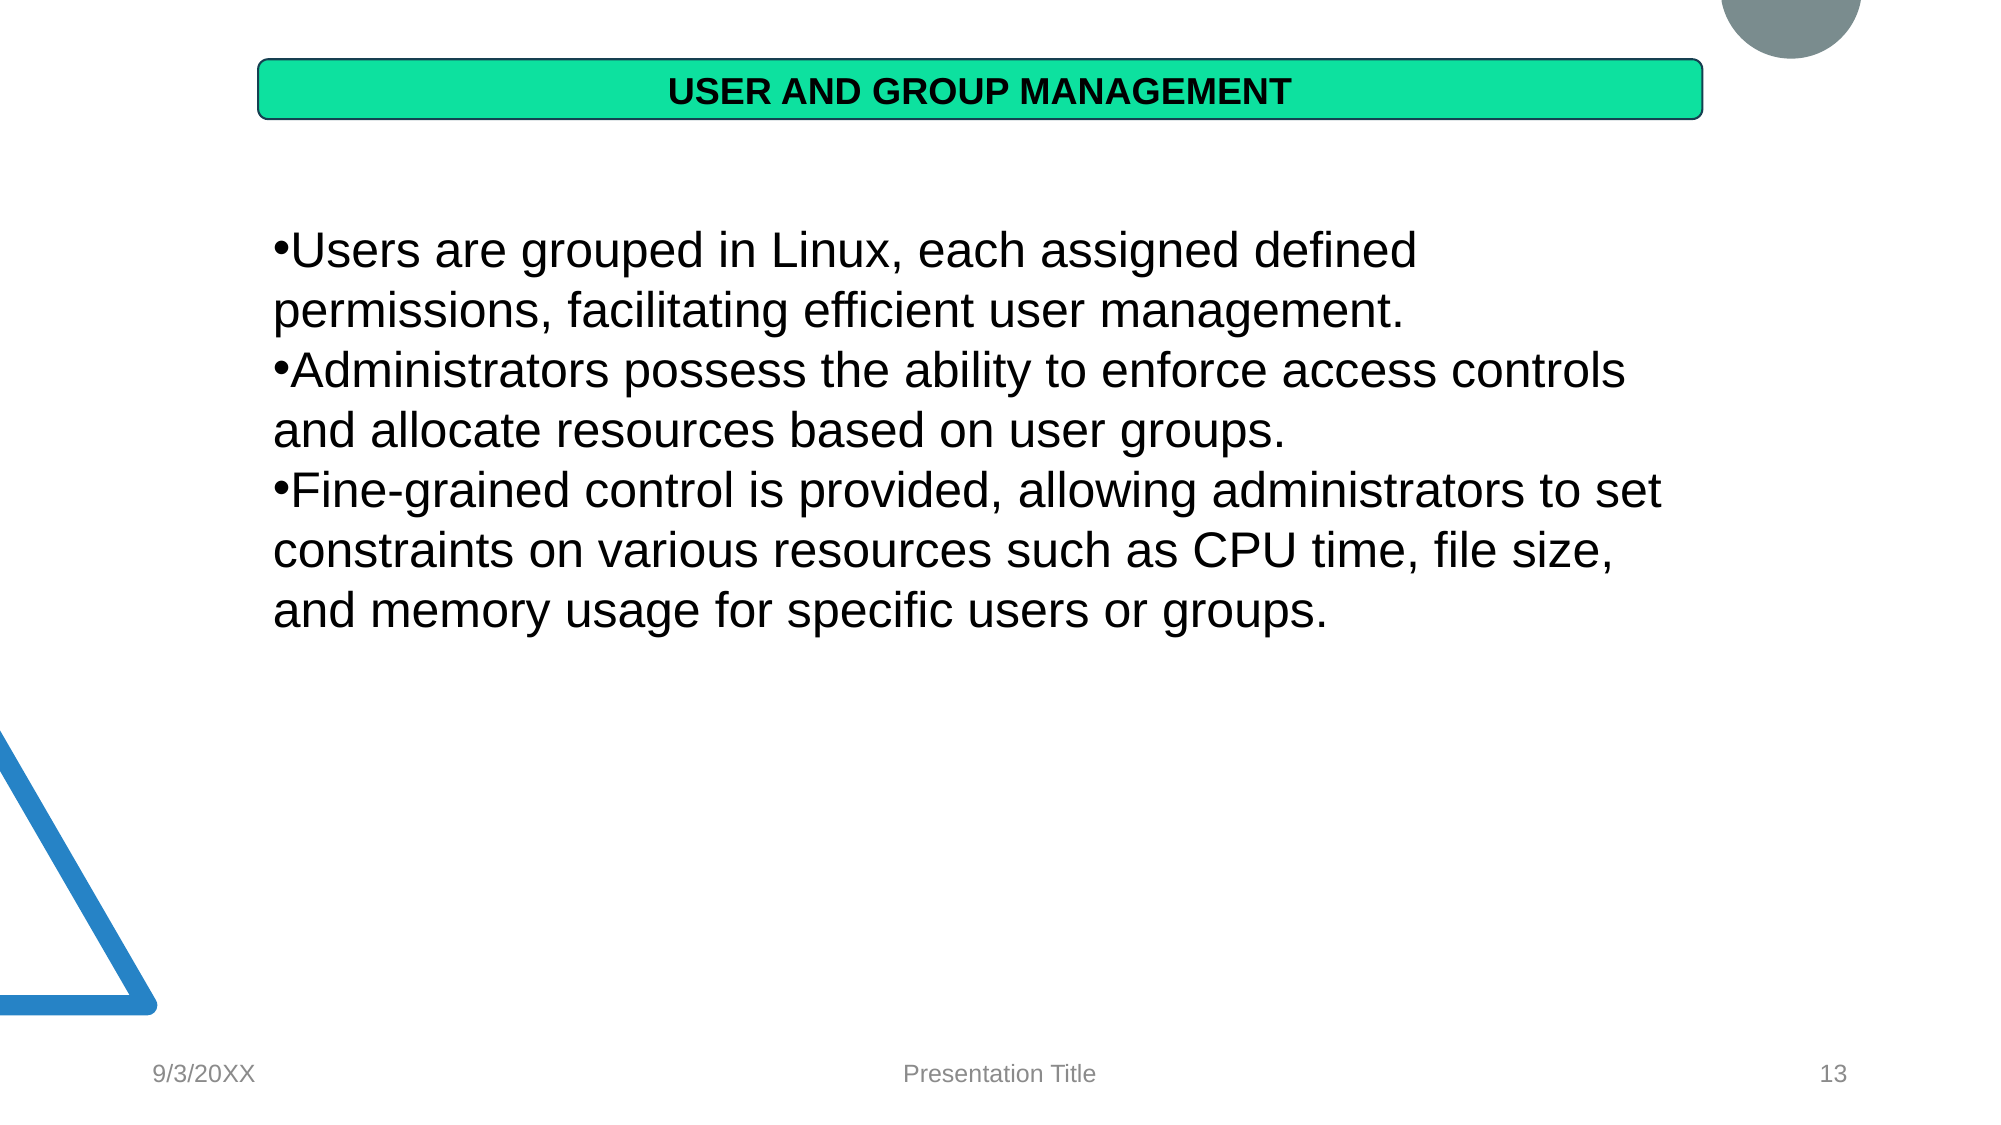

USER AND GROUP MANAGEMENT
Users are grouped in Linux, each assigned defined permissions, facilitating efficient user management.
Administrators possess the ability to enforce access controls and allocate resources based on user groups.
Fine-grained control is provided, allowing administrators to set constraints on various resources such as CPU time, file size, and memory usage for specific users or groups.

9/3/20XX
Presentation Title
13